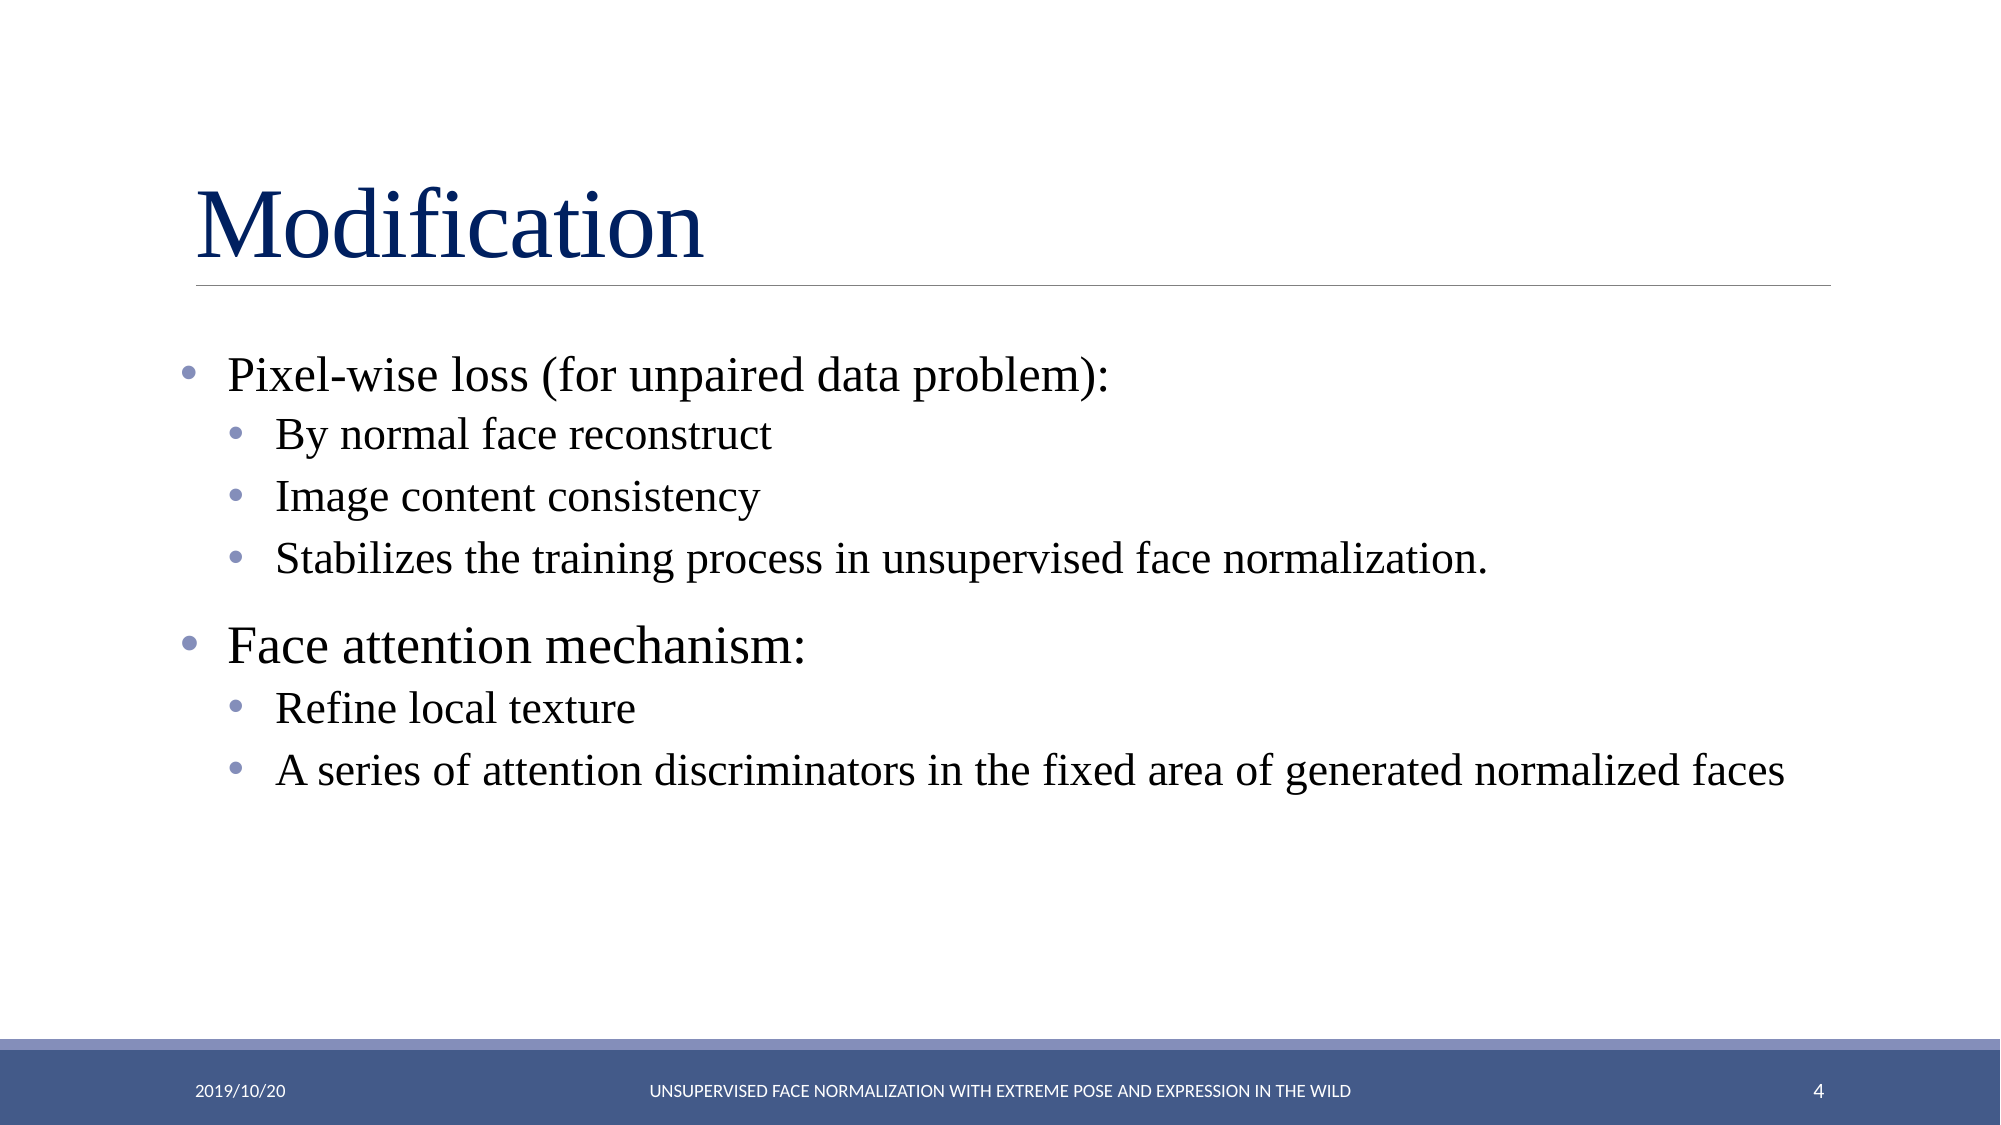

# Modification
Pixel-wise loss (for unpaired data problem):
By normal face reconstruct
Image content consistency
Stabilizes the training process in unsupervised face normalization.
Face attention mechanism:
Refine local texture
A series of attention discriminators in the fixed area of generated normalized faces

2019/10/20
Unsupervised Face Normalization with Extreme Pose and Expression in the Wild
4